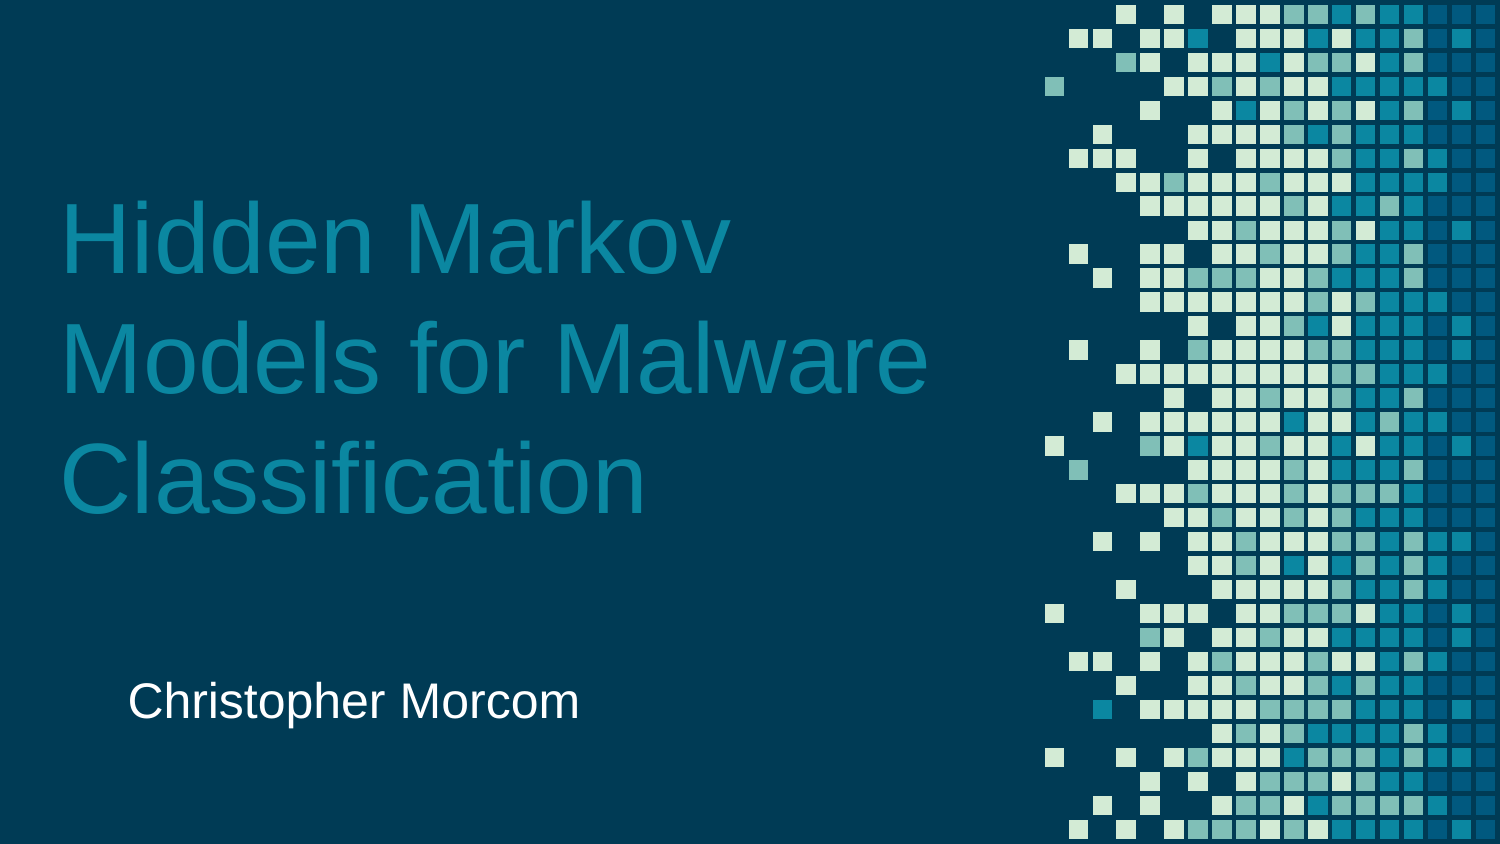

# Hidden Markov Models for Malware Classification
Christopher Morcom